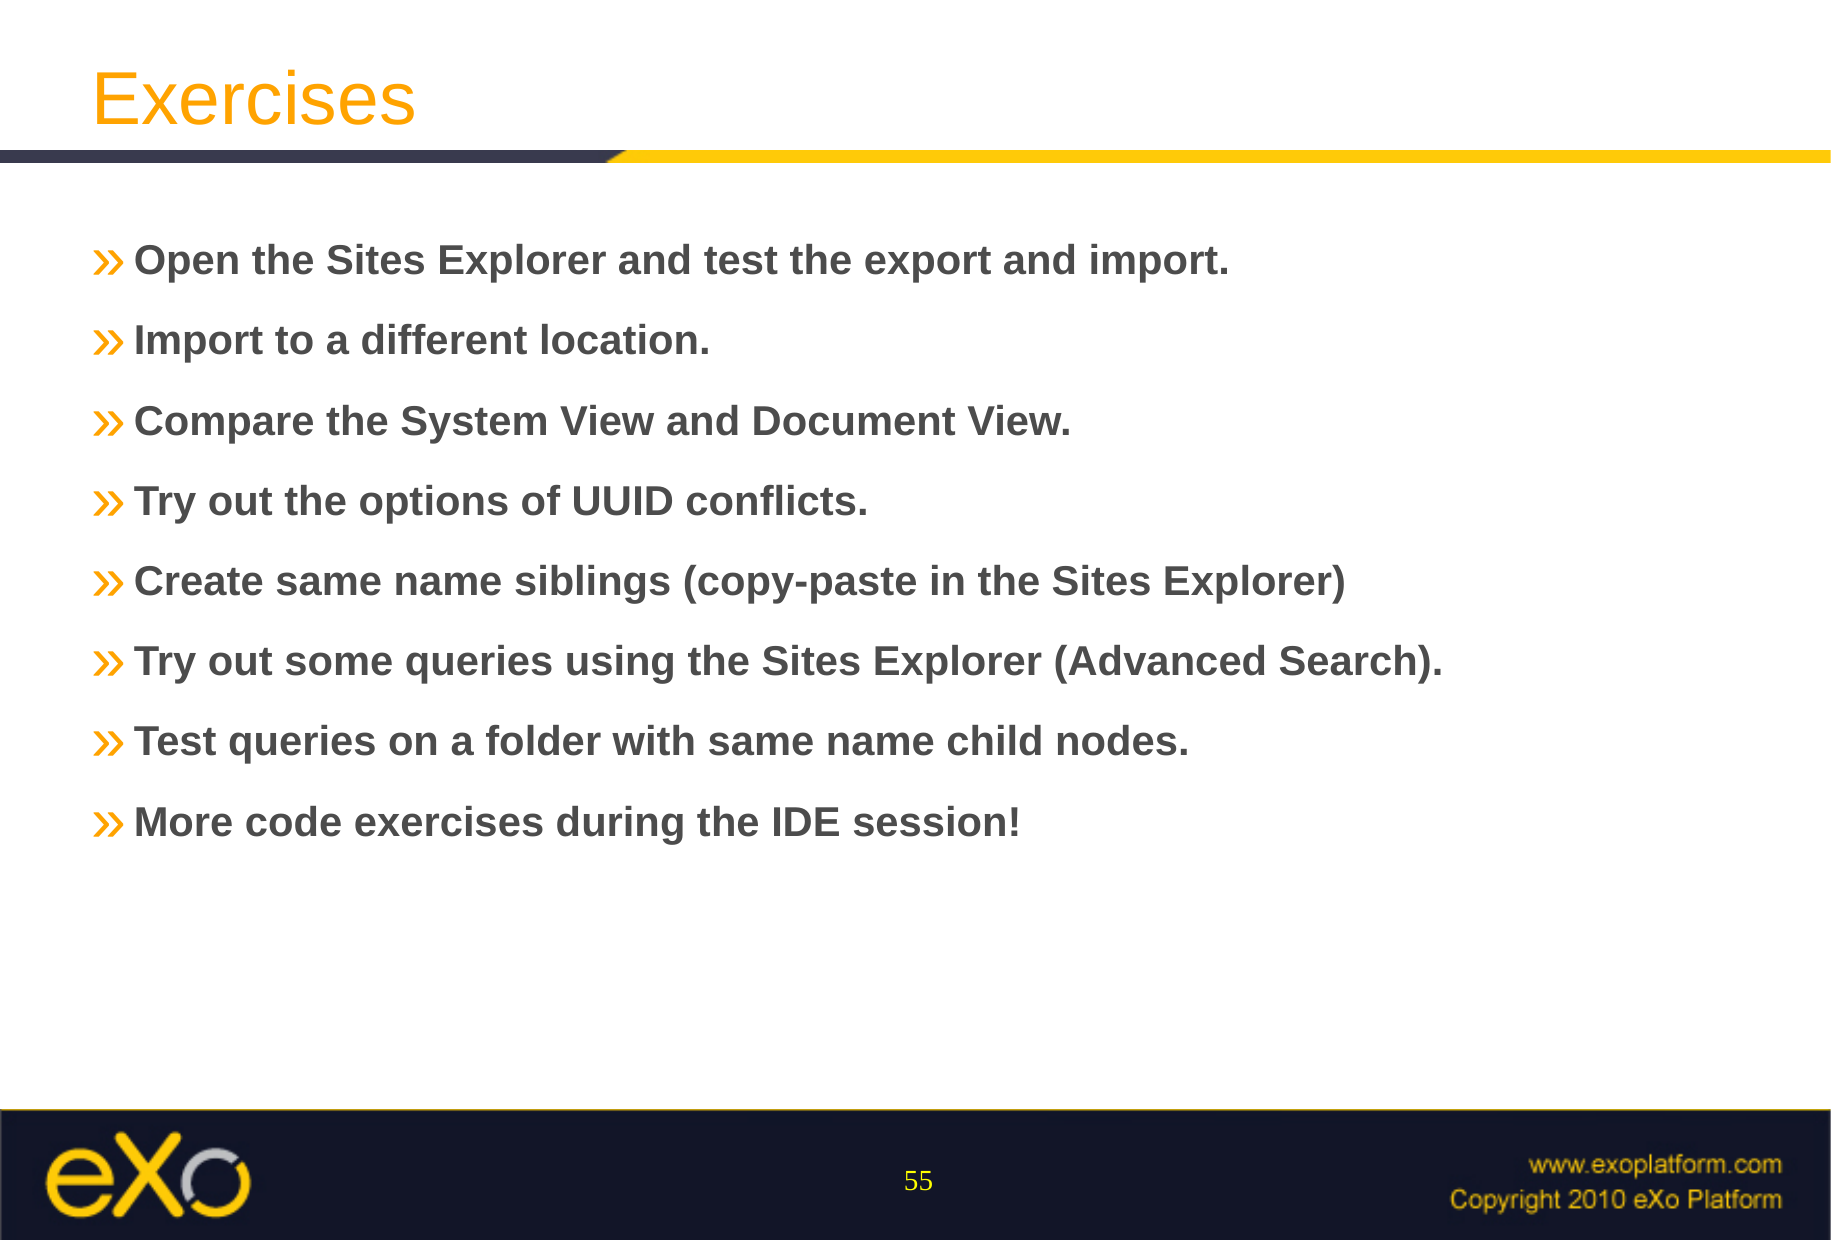

Exercises
Open the Sites Explorer and test the export and import.
Import to a different location.
Compare the System View and Document View.
Try out the options of UUID conflicts.
Create same name siblings (copy-paste in the Sites Explorer)
Try out some queries using the Sites Explorer (Advanced Search).
Test queries on a folder with same name child nodes.
More code exercises during the IDE session!